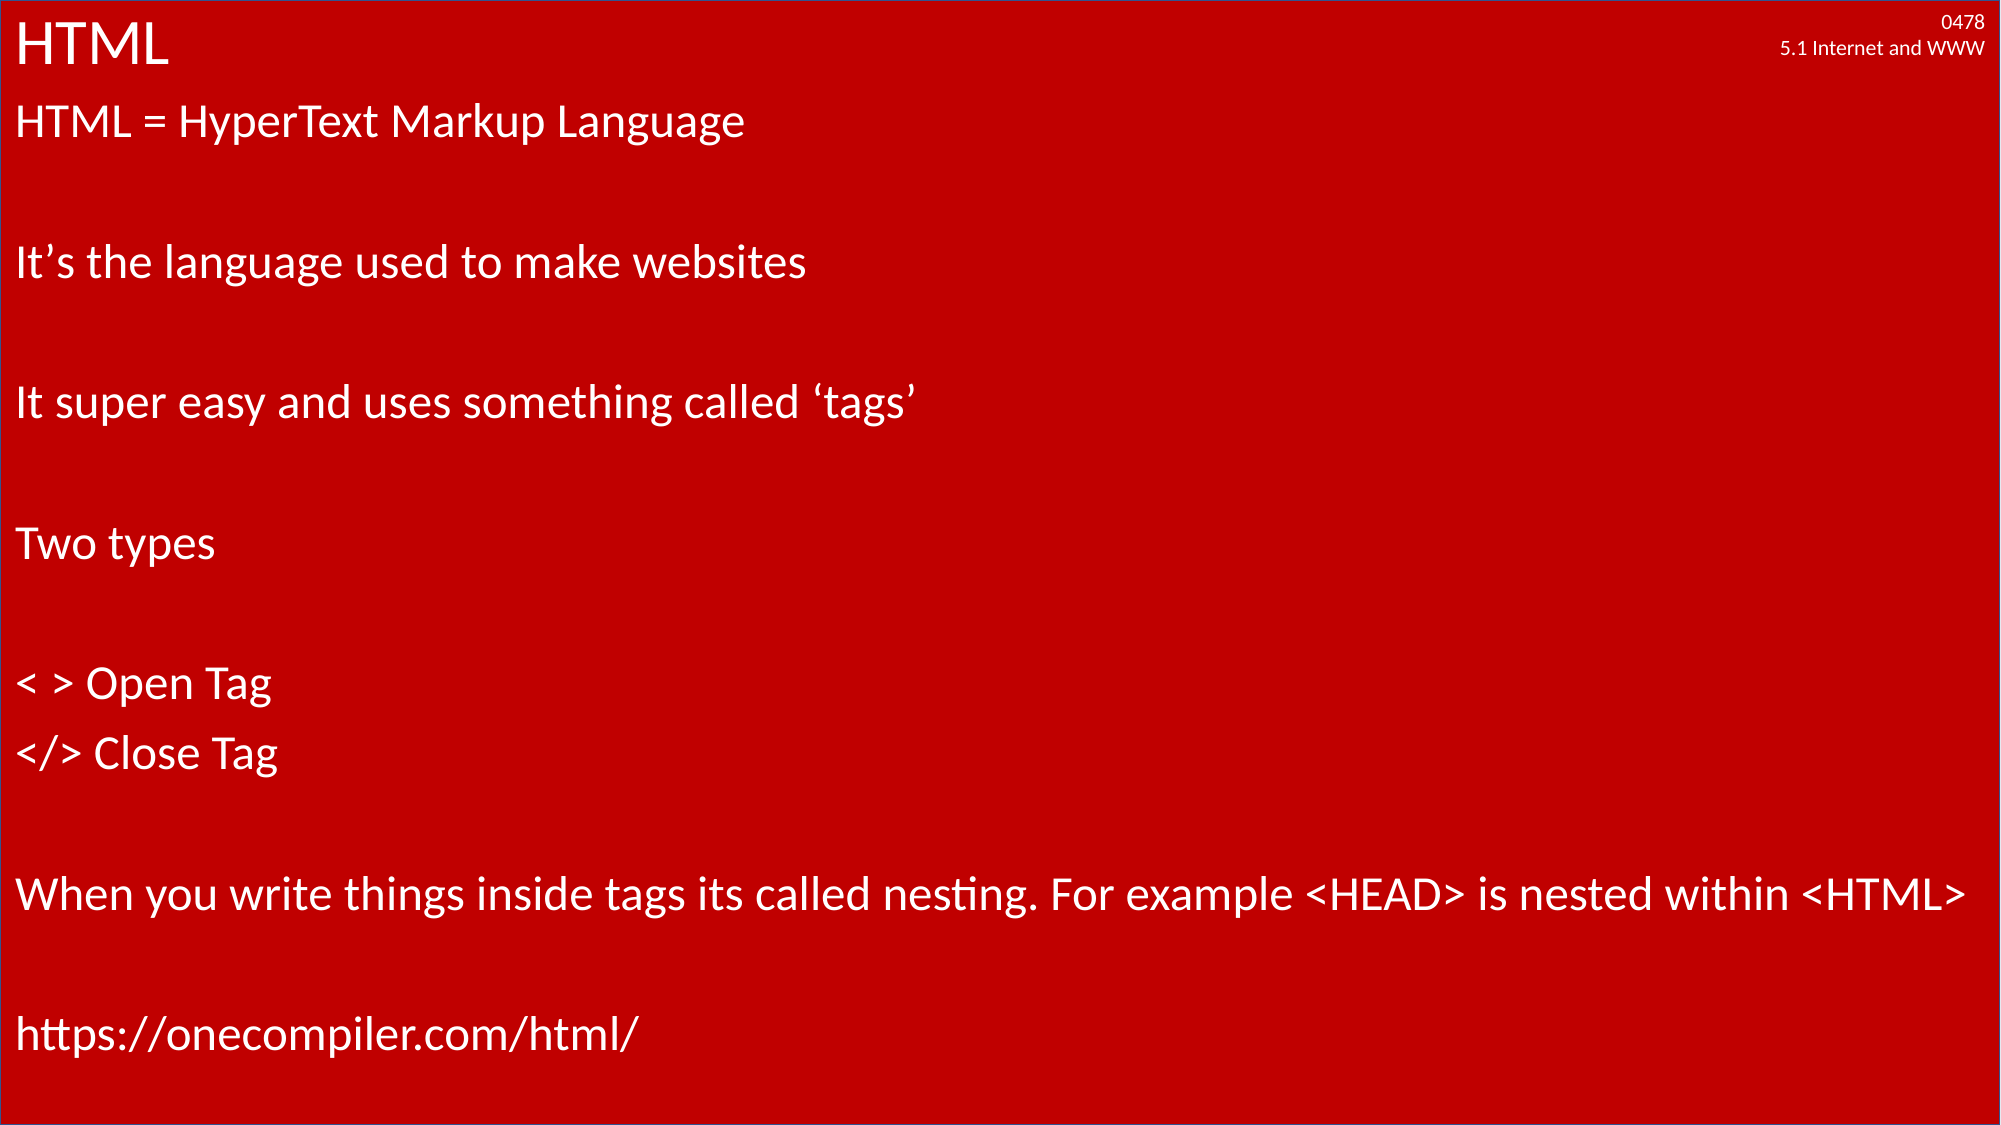

# HTML
HTML = HyperText Markup Language

It’s the language used to make websites

It super easy and uses something called ‘tags’

Two types

< > Open Tag
</> Close Tag

When you write things inside tags its called nesting. For example <HEAD> is nested within <HTML>

https://onecompiler.com/html/